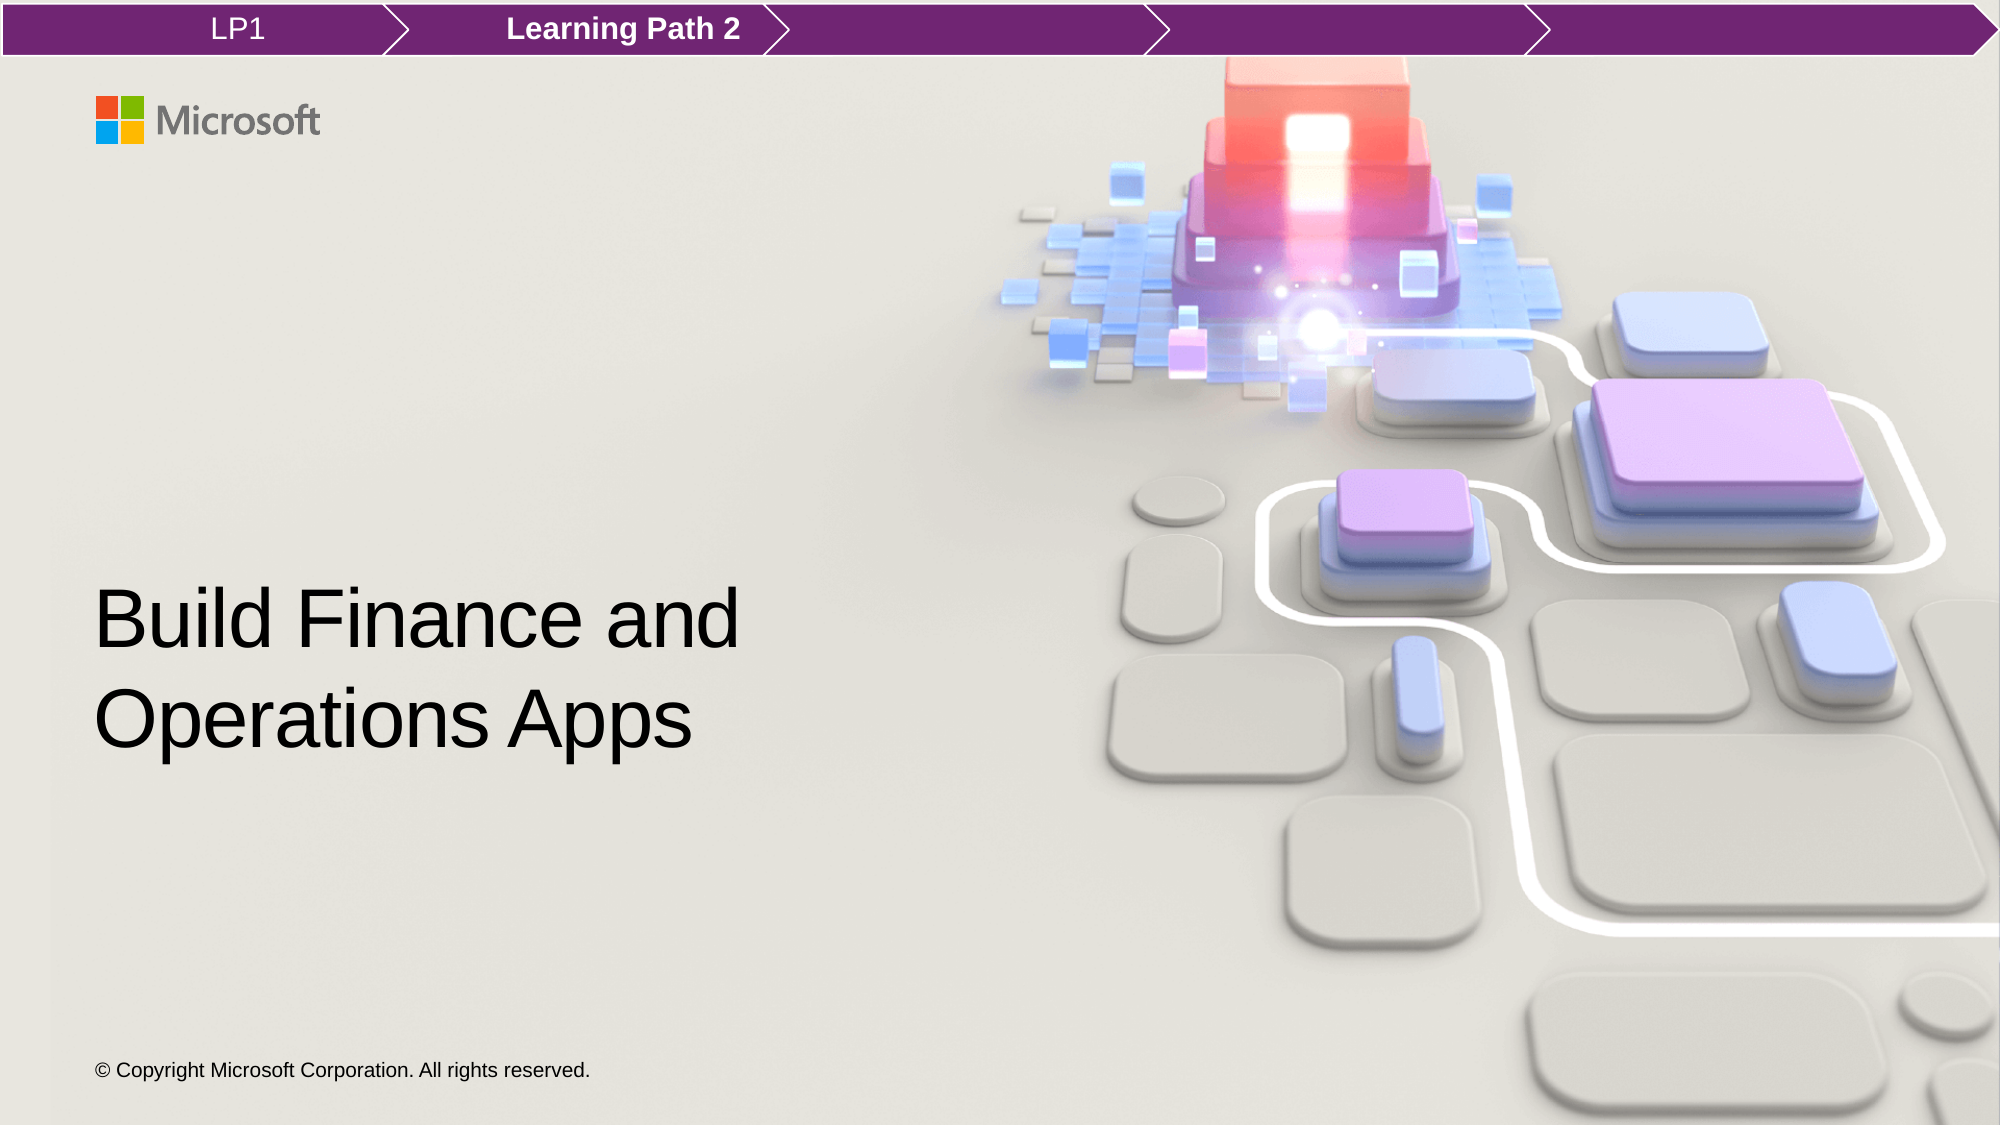

LP1
Learning Path 2

# Build Finance and Operations Apps